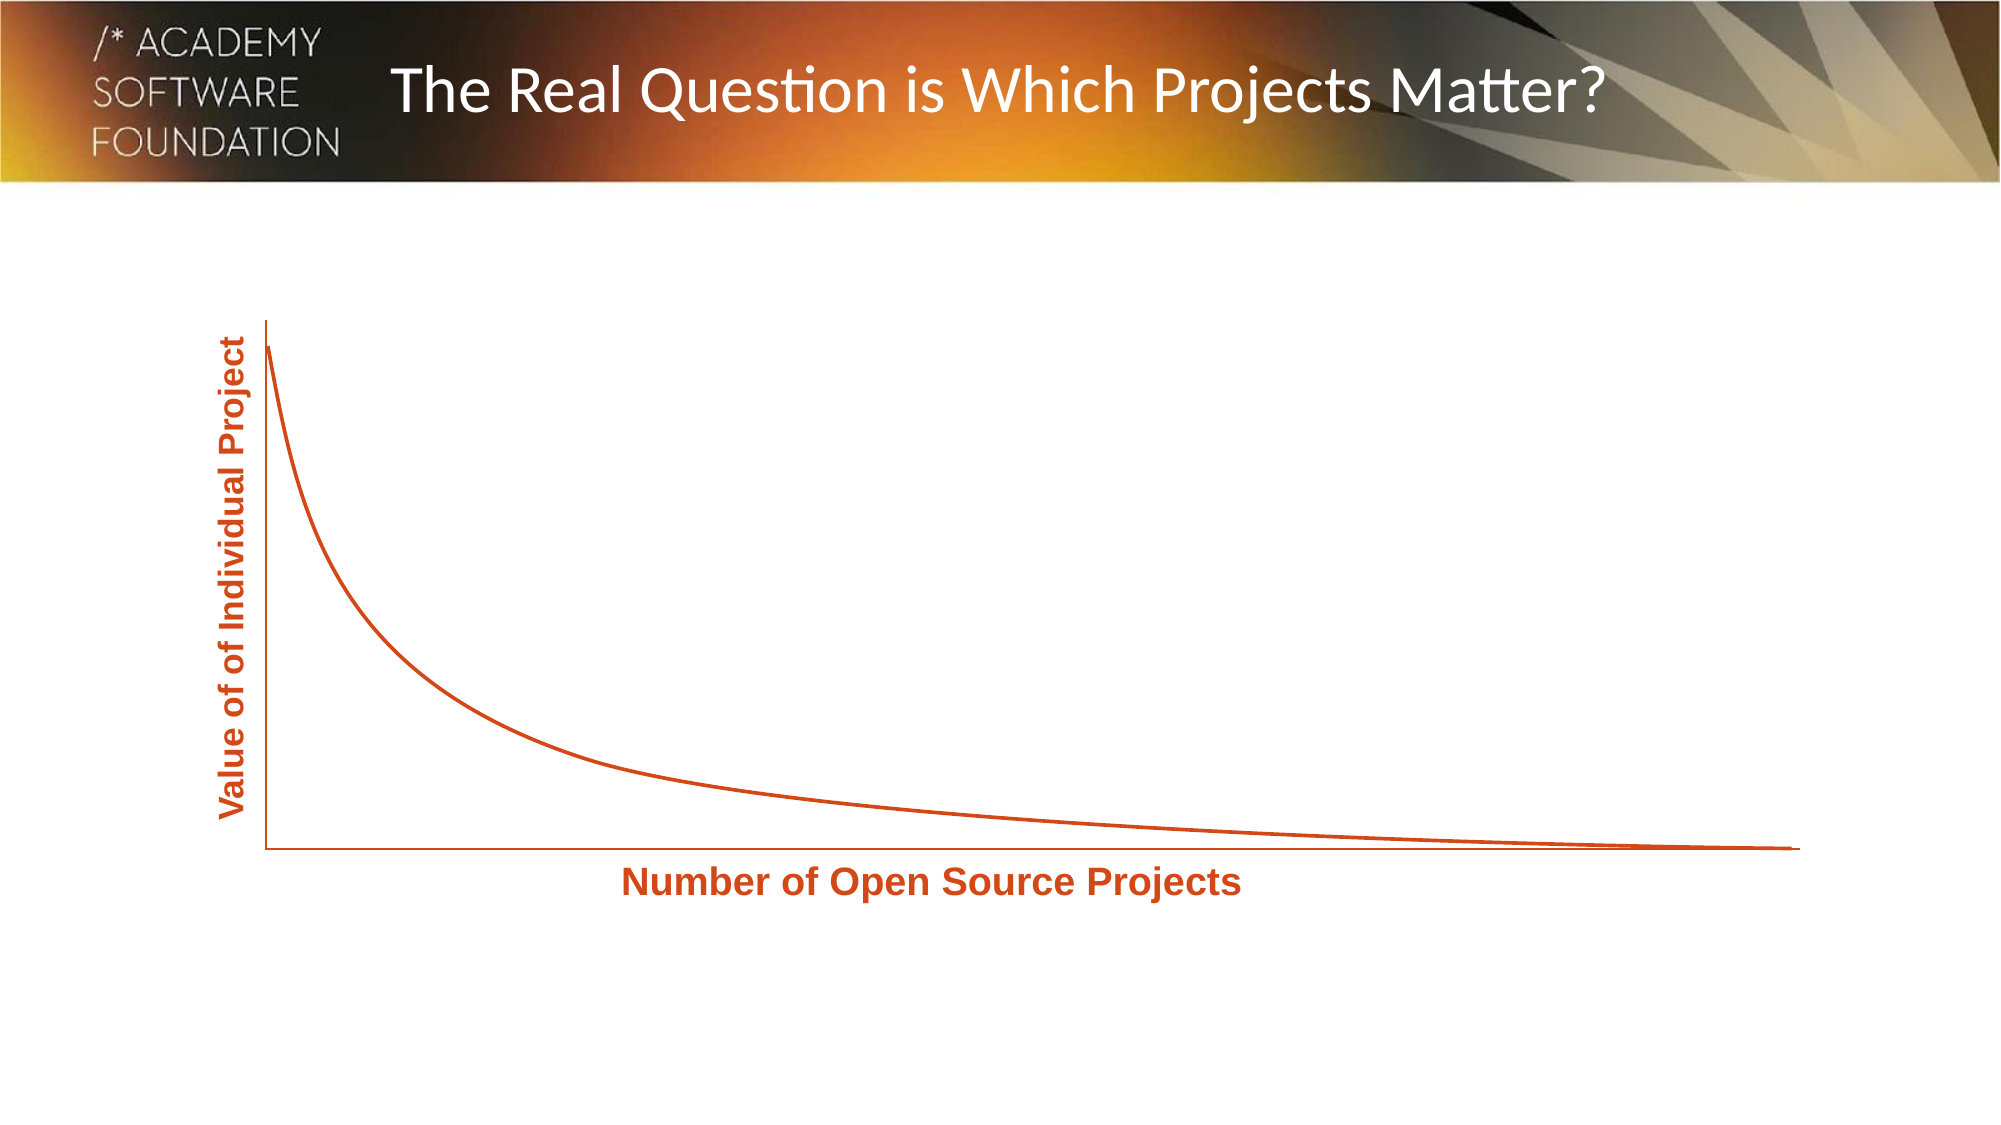

# The Real Question is Which Projects Matter?

Value of of Individual Project
Number of Open Source Projects